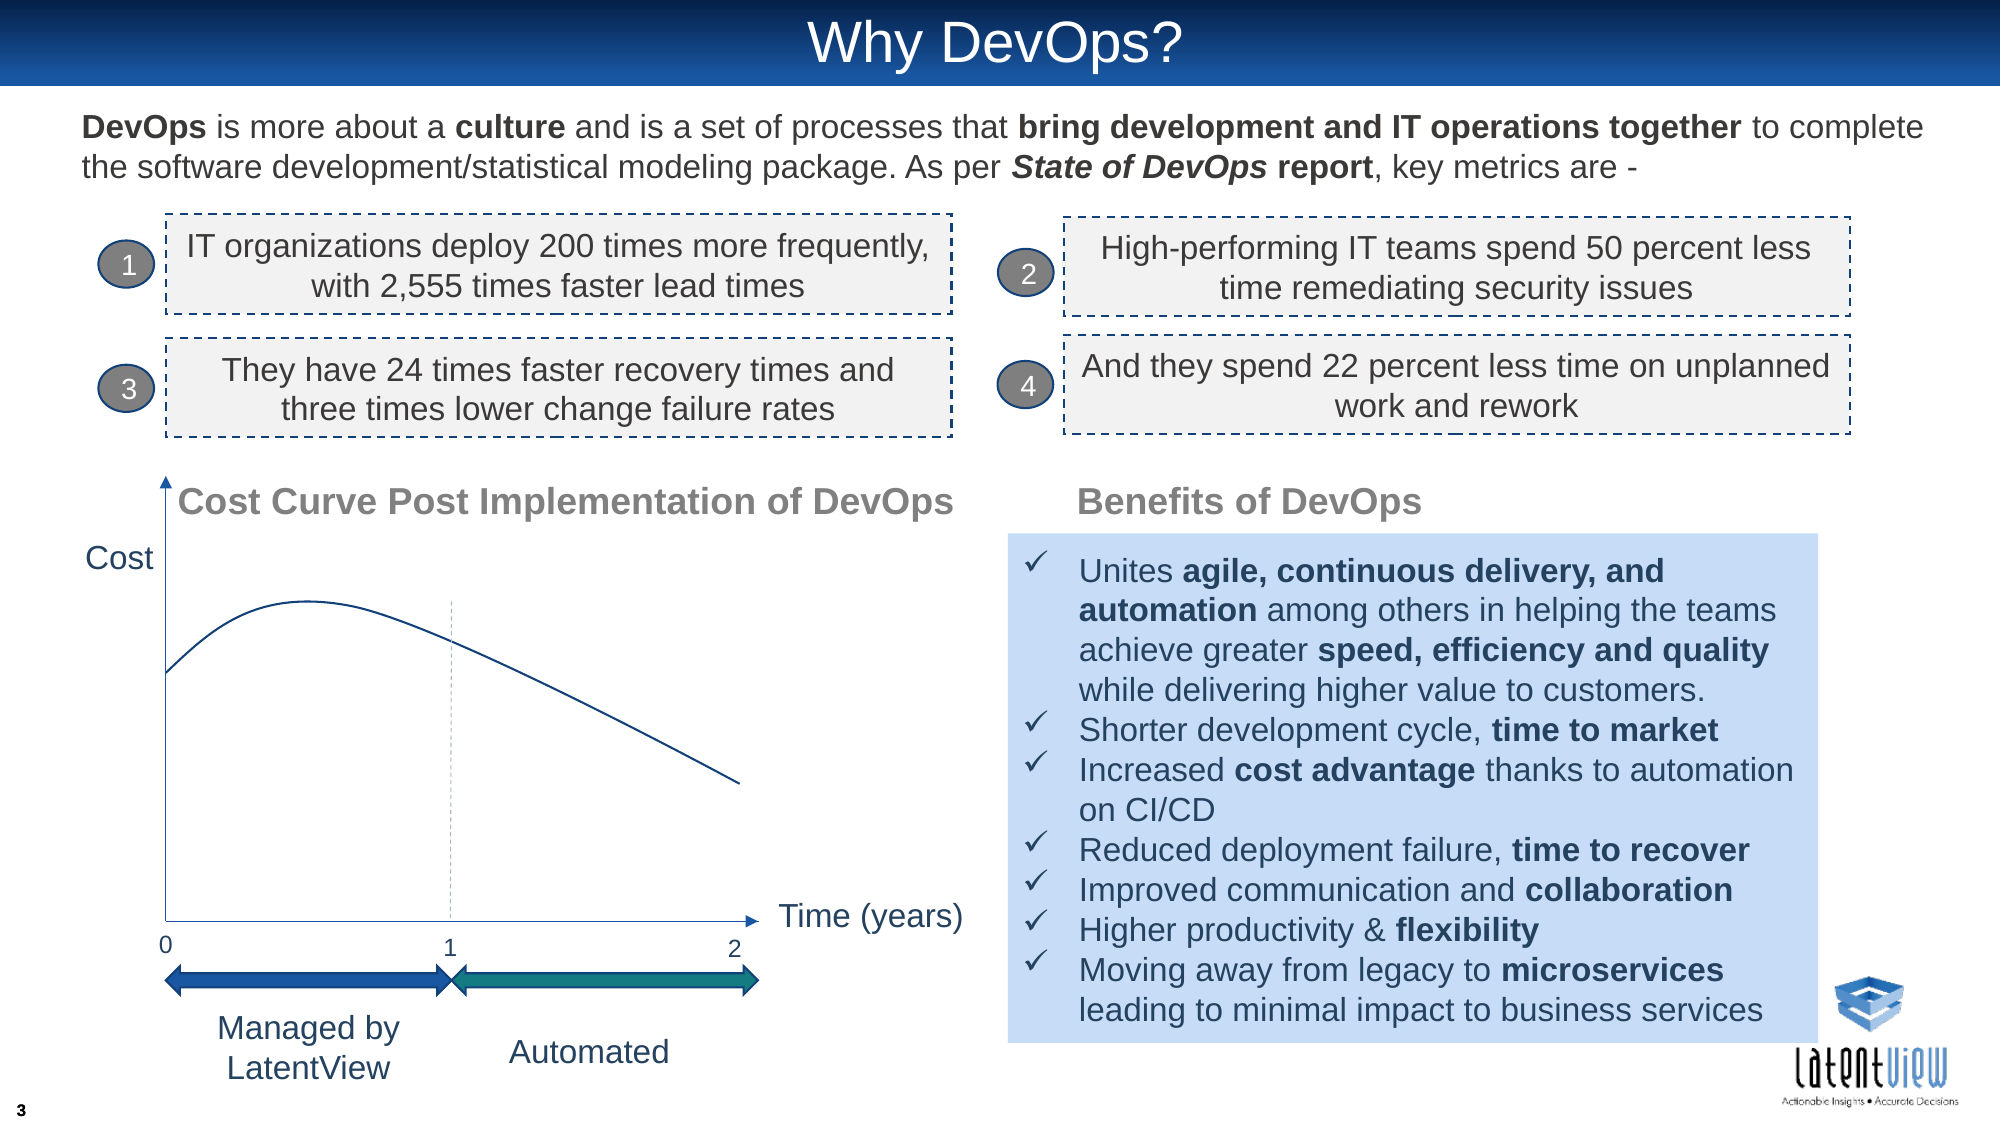

# Why DevOps?
DevOps is more about a culture and is a set of processes that bring development and IT operations together to complete the software development/statistical modeling package. As per State of DevOps report, key metrics are -
IT organizations deploy 200 times more frequently, with 2,555 times faster lead times
High-performing IT teams spend 50 percent less time remediating security issues
1
2
And they spend 22 percent less time on unplanned work and rework
They have 24 times faster recovery times and three times lower change failure rates
4
3
Cost Curve Post Implementation of DevOps
Benefits of DevOps
Cost
Unites agile, continuous delivery, and automation among others in helping the teams achieve greater speed, efficiency and quality while delivering higher value to customers.
Shorter development cycle, time to market
Increased cost advantage thanks to automation on CI/CD
Reduced deployment failure, time to recover
Improved communication and collaboration
Higher productivity & flexibility
Moving away from legacy to microservices leading to minimal impact to business services

Time (years)
0
1
2

Managed by LatentView
Automated